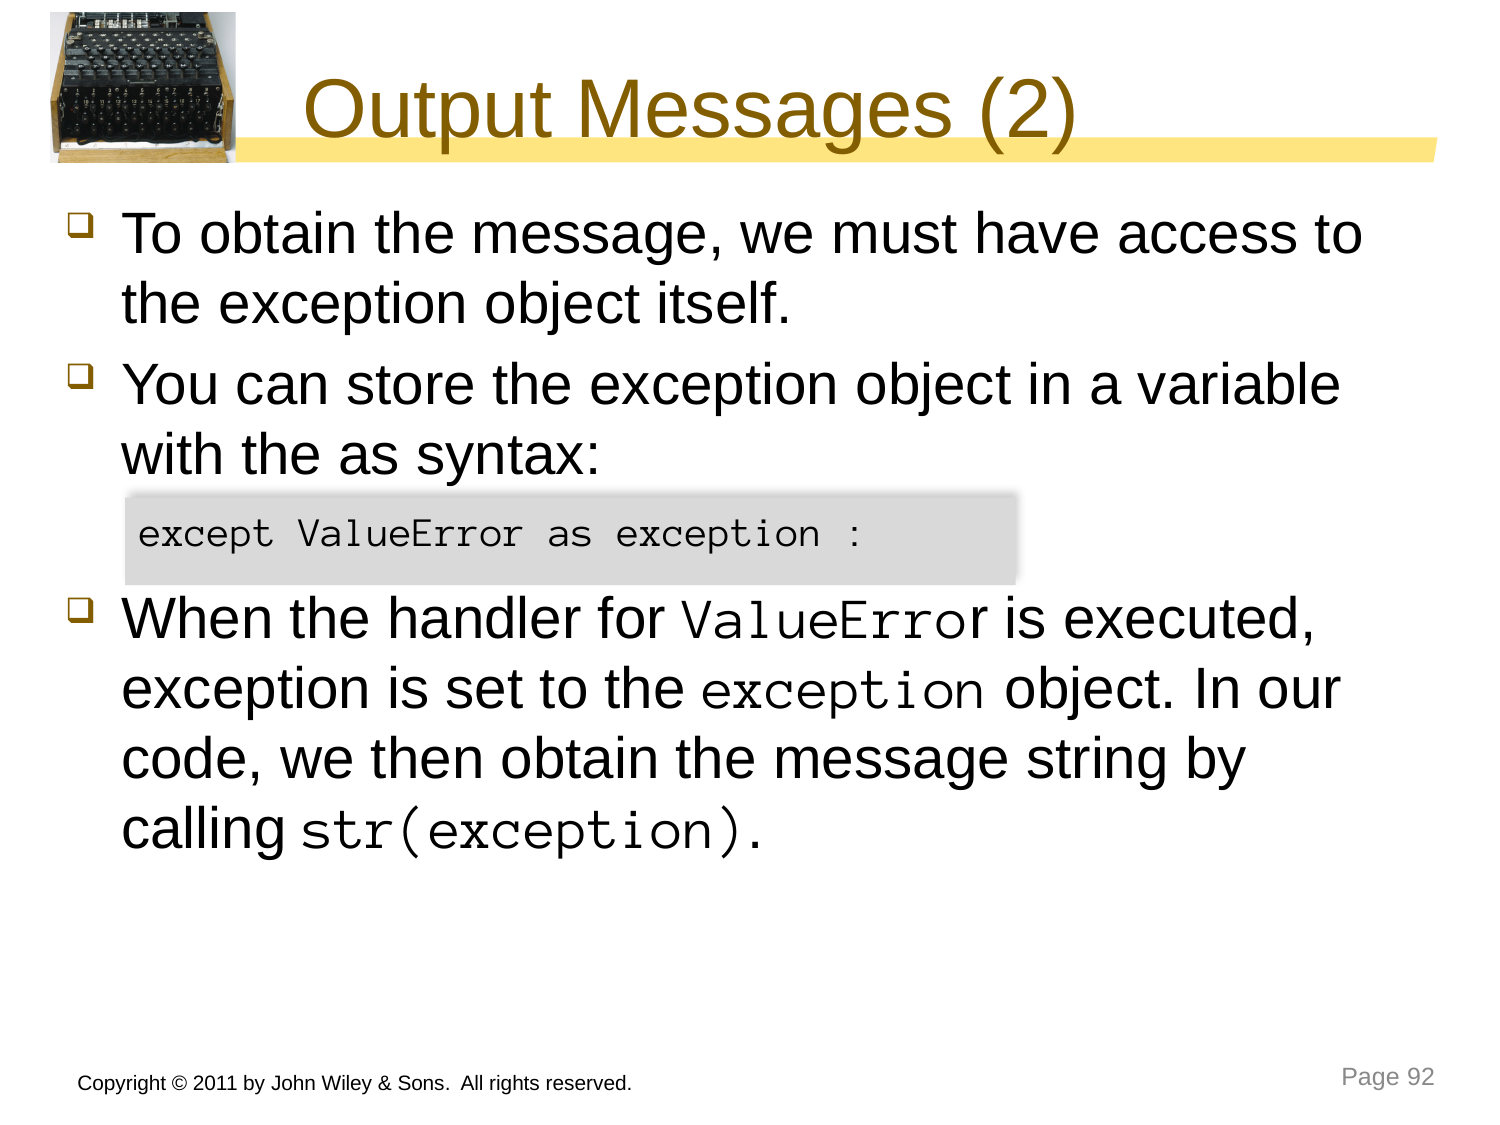

# Output Messages (2)
To obtain the message, we must have access to the exception object itself.
You can store the exception object in a variable with the as syntax:

When the handler for ValueError is executed, exception is set to the exception object. In our code, we then obtain the message string by calling str(exception).
except ValueError as exception :

Copyright © 2011 by John Wiley & Sons.  All rights reserved.
Page 92